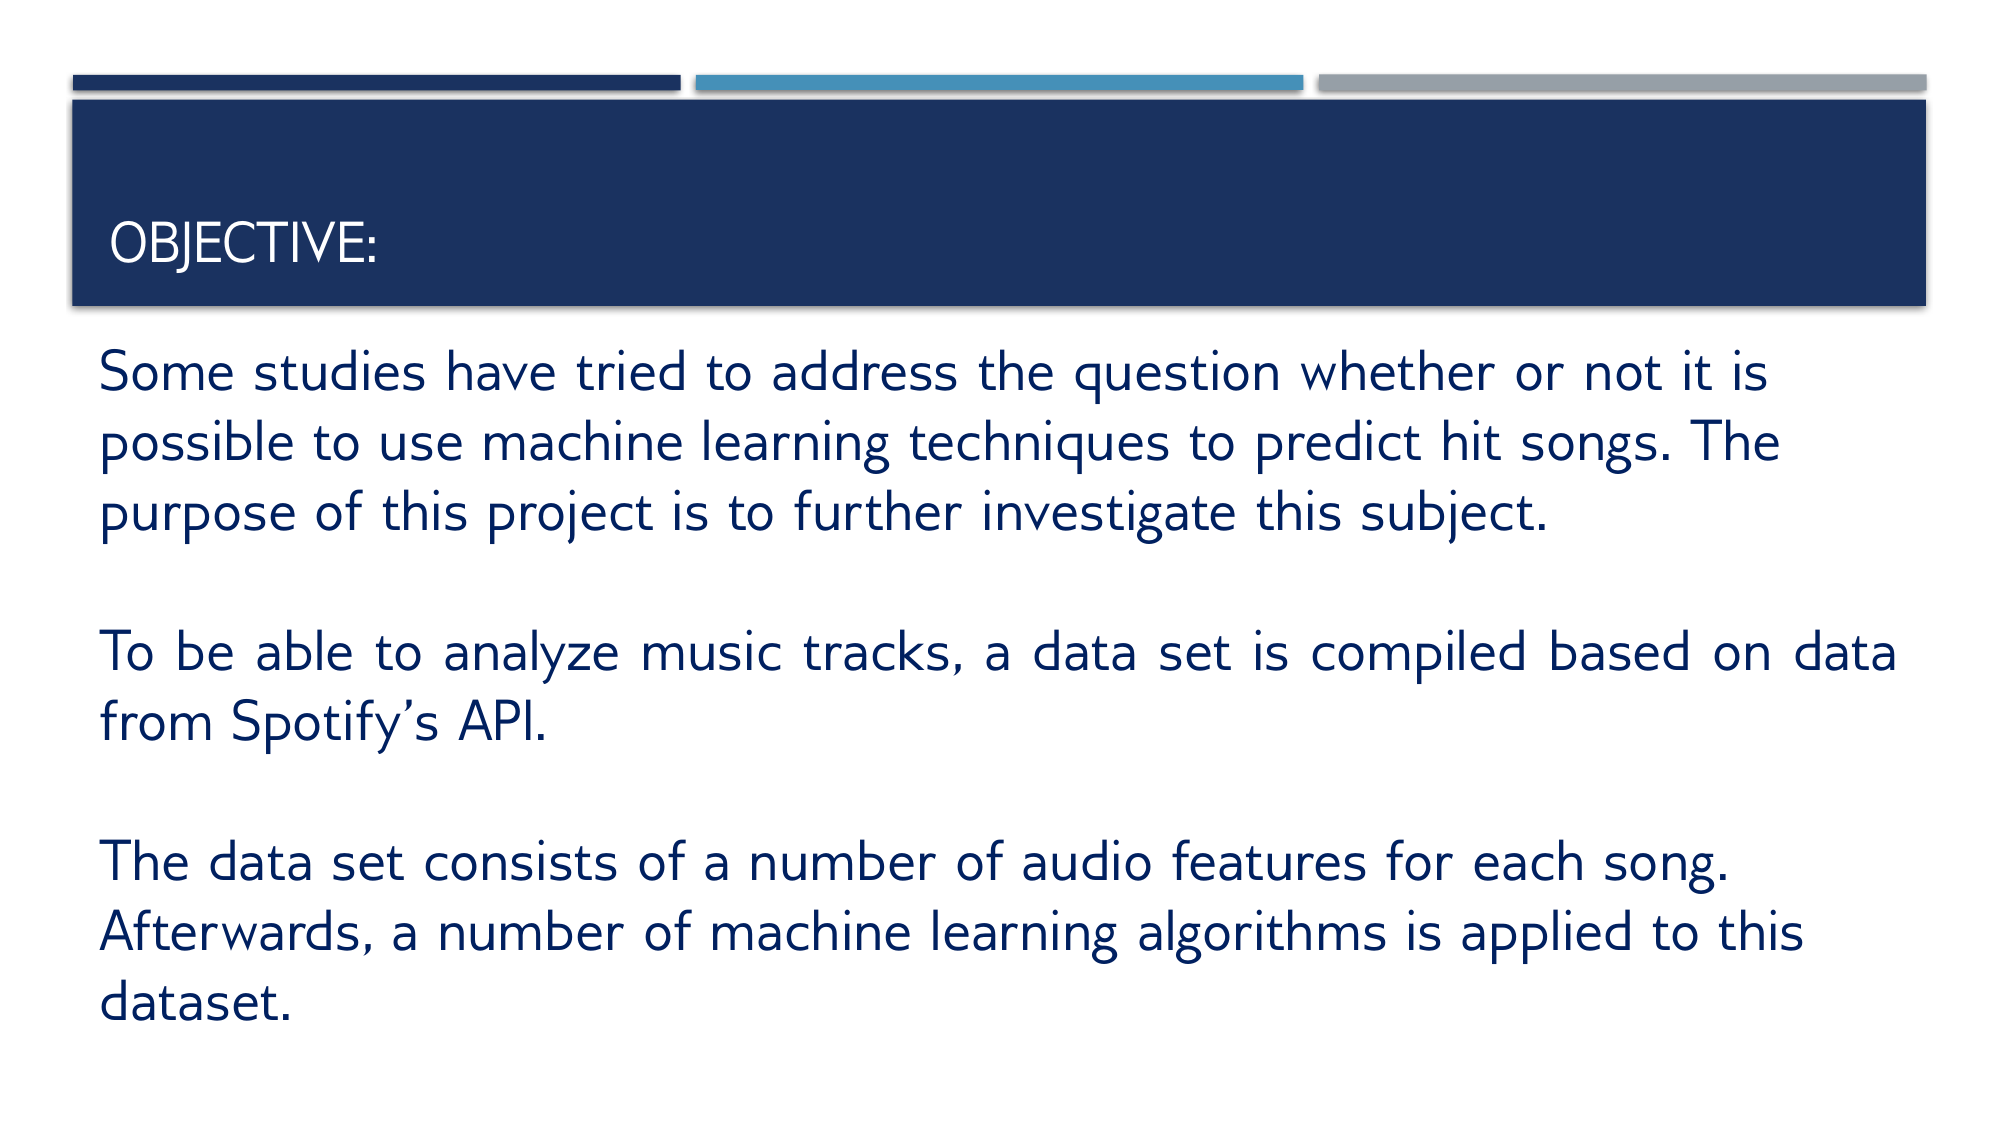

# Objective:
Some studies have tried to address the question whether or not it is possible to use machine learning techniques to predict hit songs. The purpose of this project is to further investigate this subject.

To be able to analyze music tracks, a data set is compiled based on data from Spotify’s API.

The data set consists of a number of audio features for each song. Afterwards, a number of machine learning algorithms is applied to this dataset.